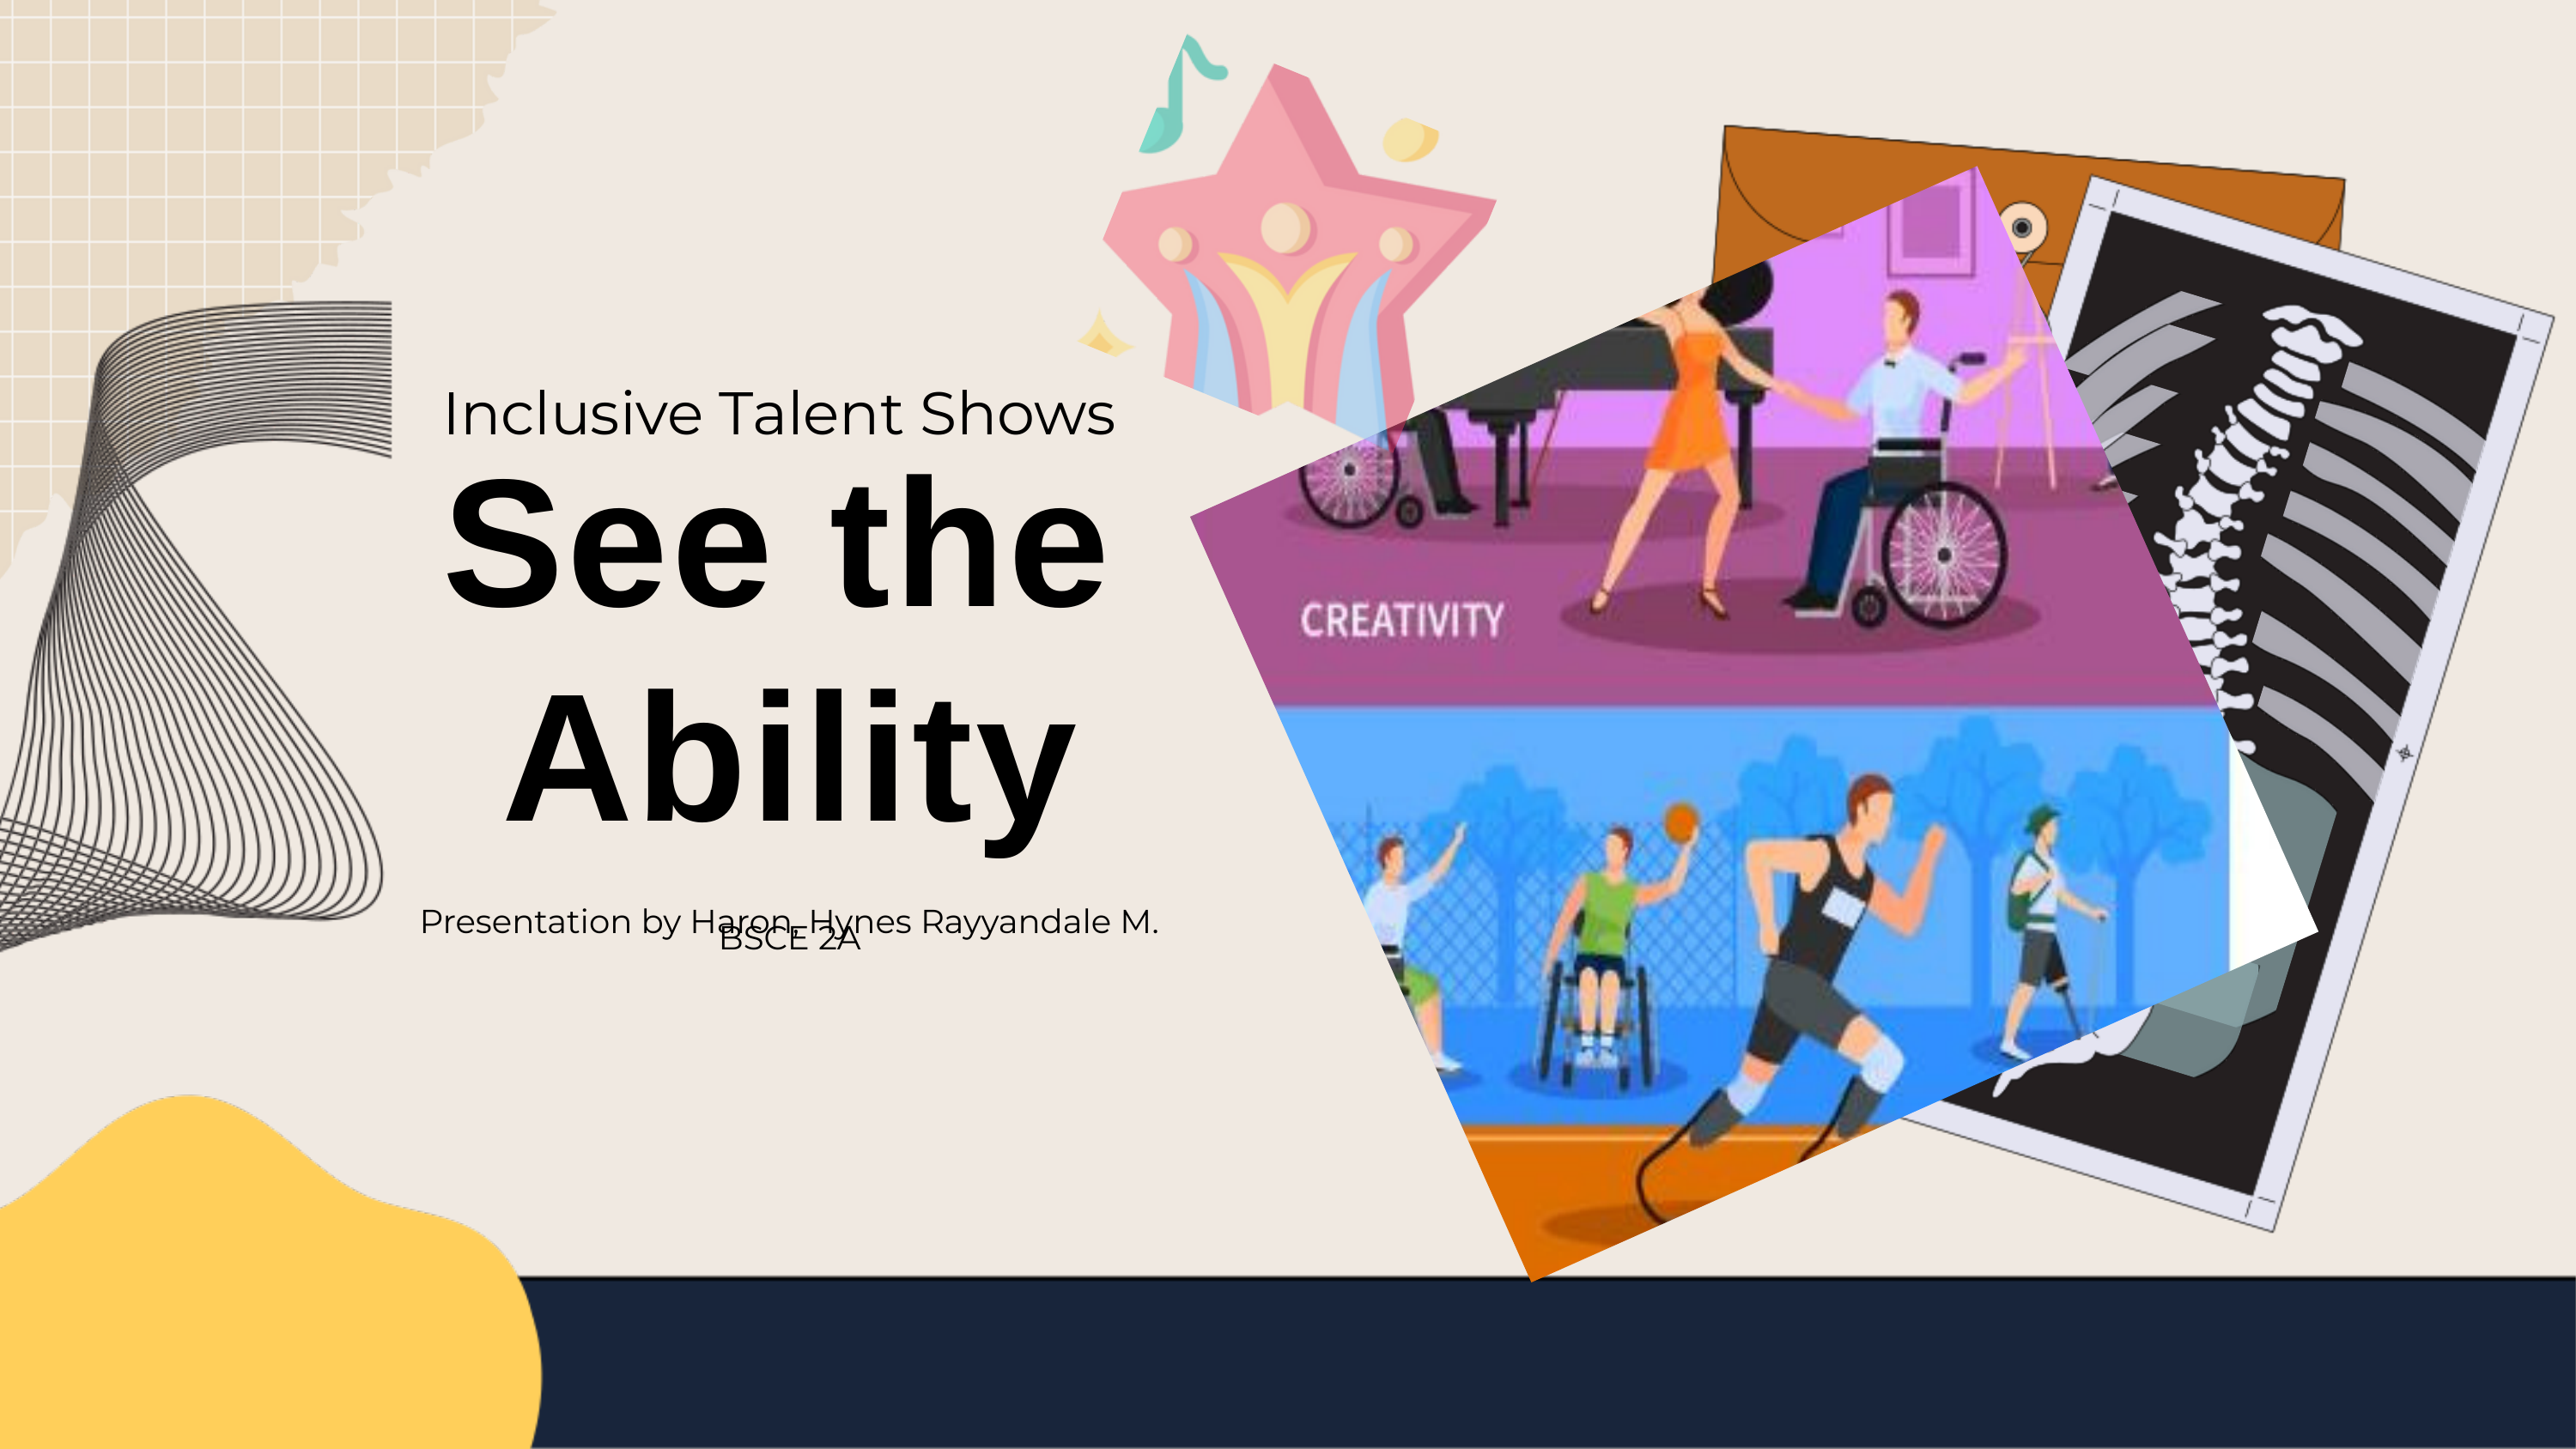

Inclusive Talent Shows
See the

Ability
Presentation by Haron, Hynes Rayyandale M.
BSCE 2A